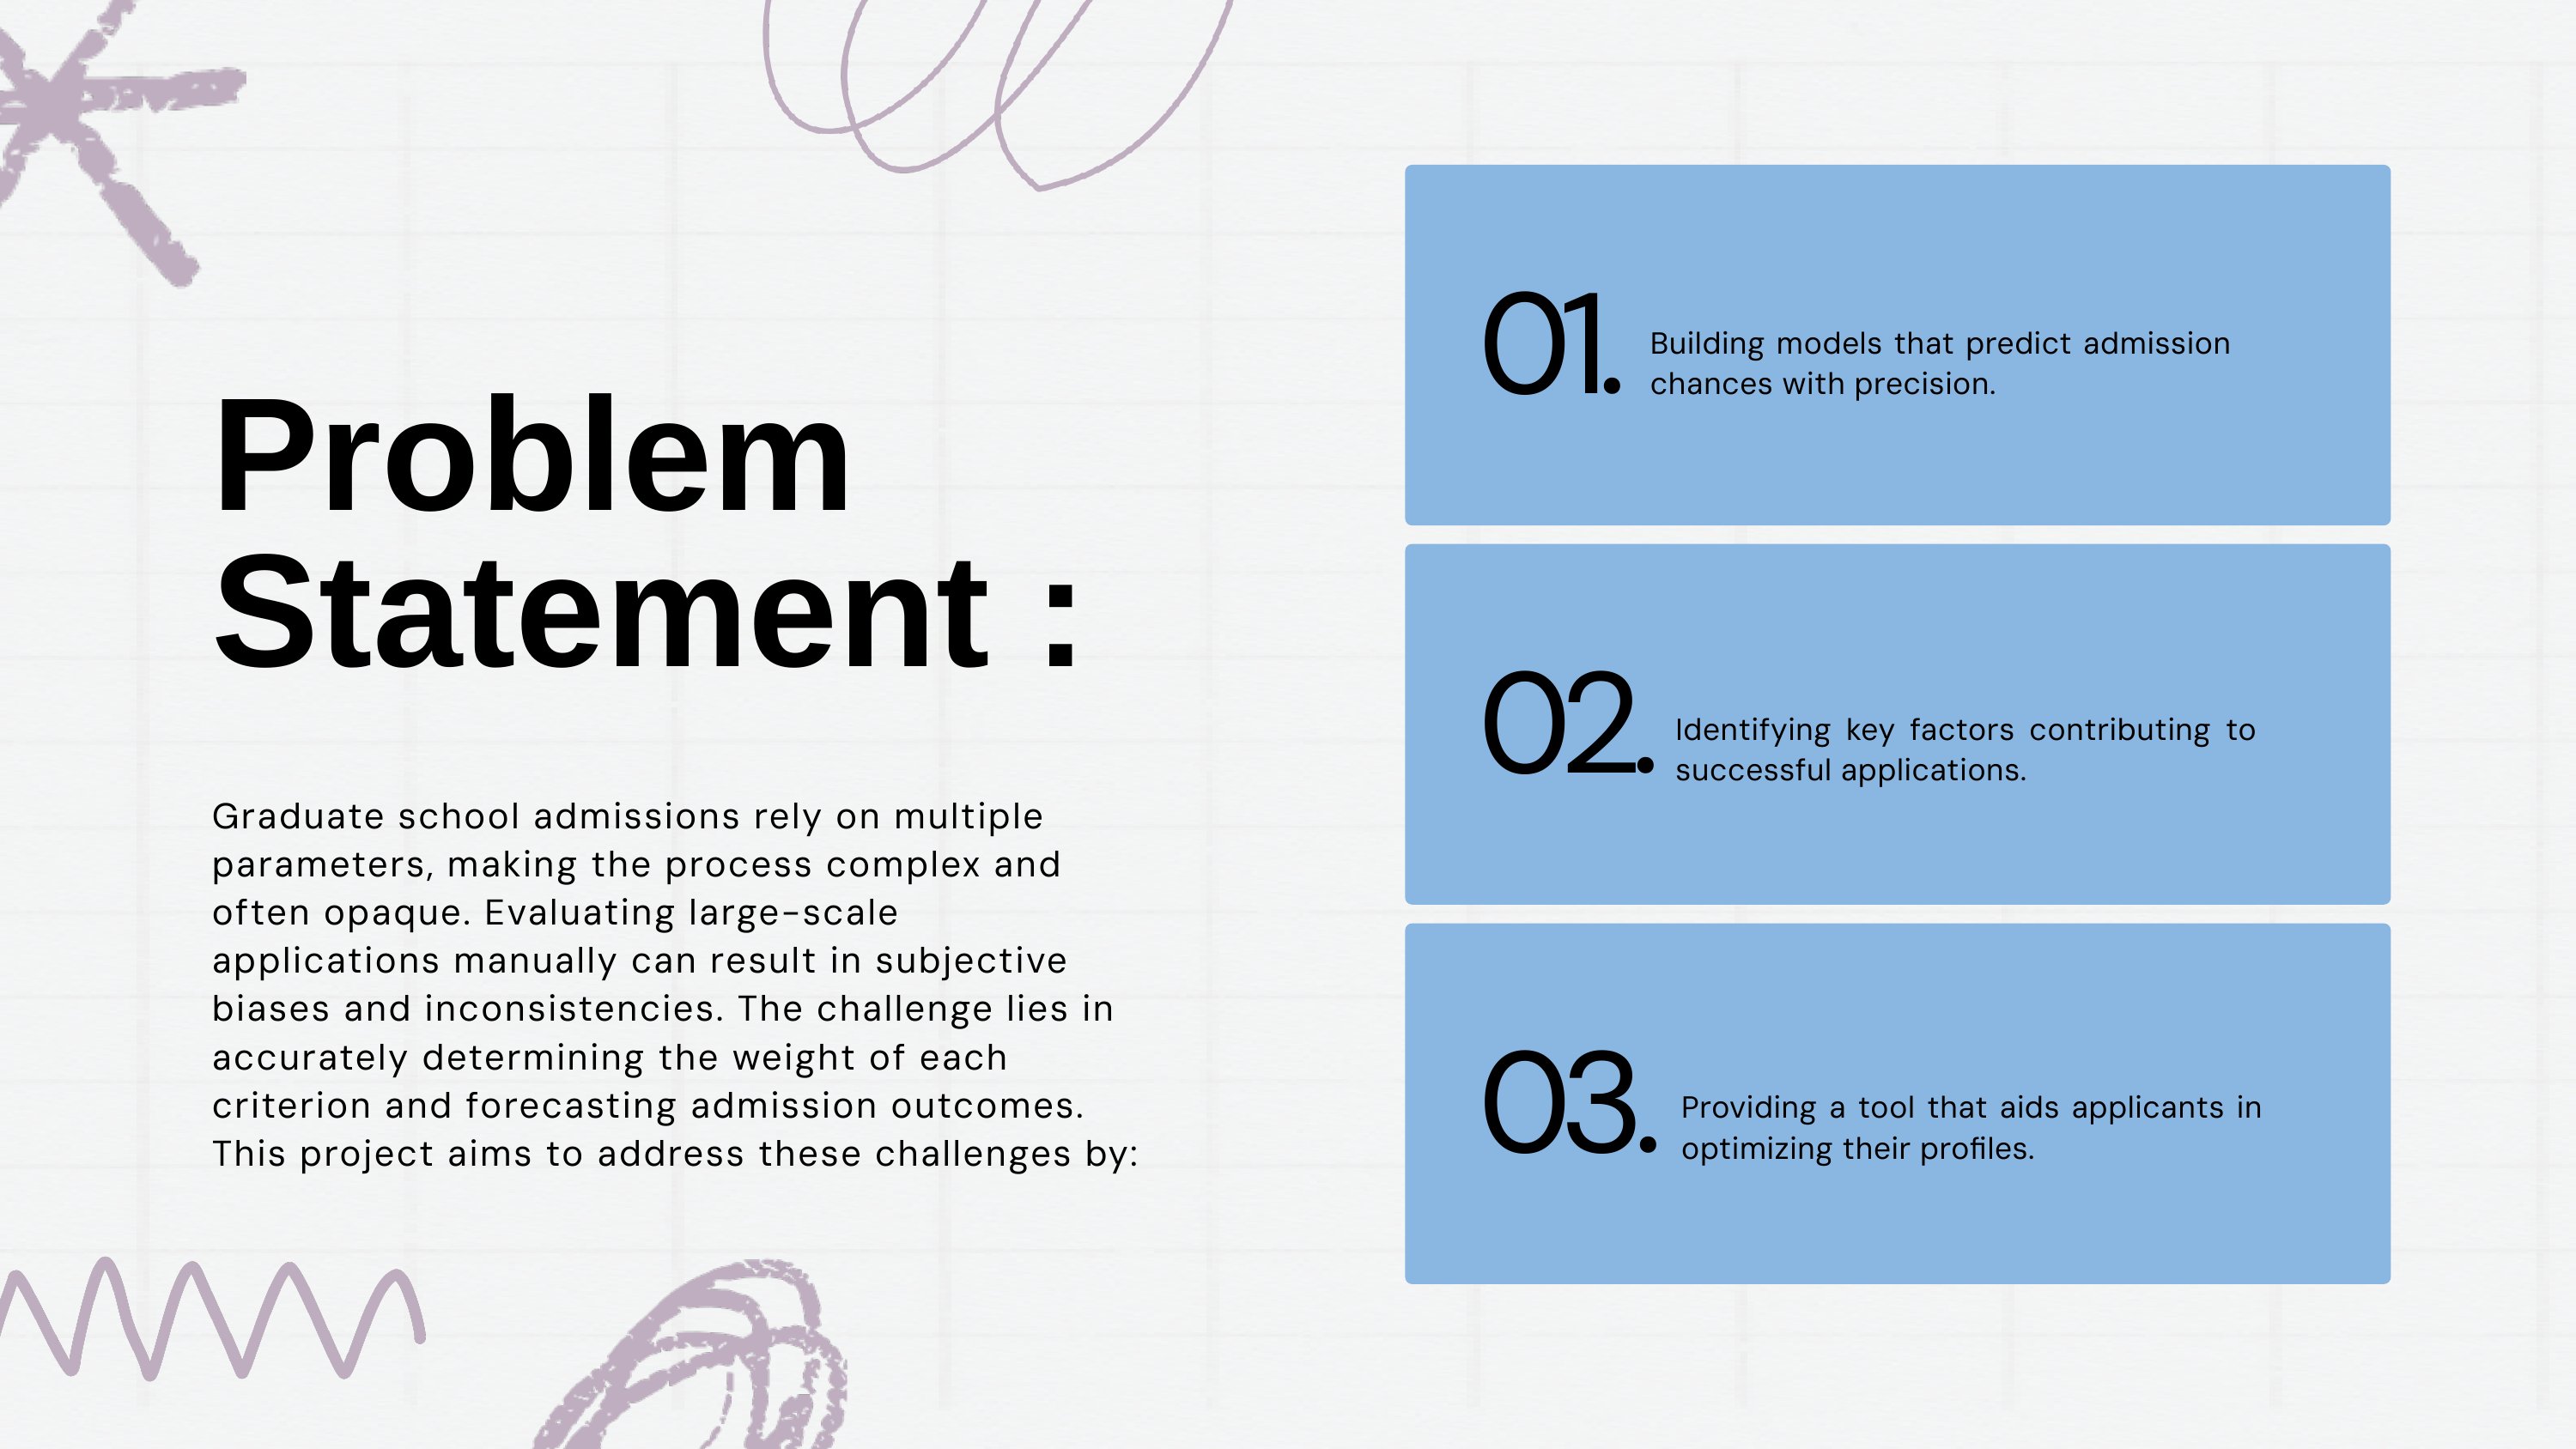

01.
Building models that predict admission chances with precision.
Problem Statement :

02.
Identifying key factors contributing to successful applications.
Graduate school admissions rely on multiple parameters, making the process complex and often opaque. Evaluating large-scale applications manually can result in subjective biases and inconsistencies. The challenge lies in accurately determining the weight of each criterion and forecasting admission outcomes. This project aims to address these challenges by:

03.
Providing a tool that aids applicants in optimizing their profiles.